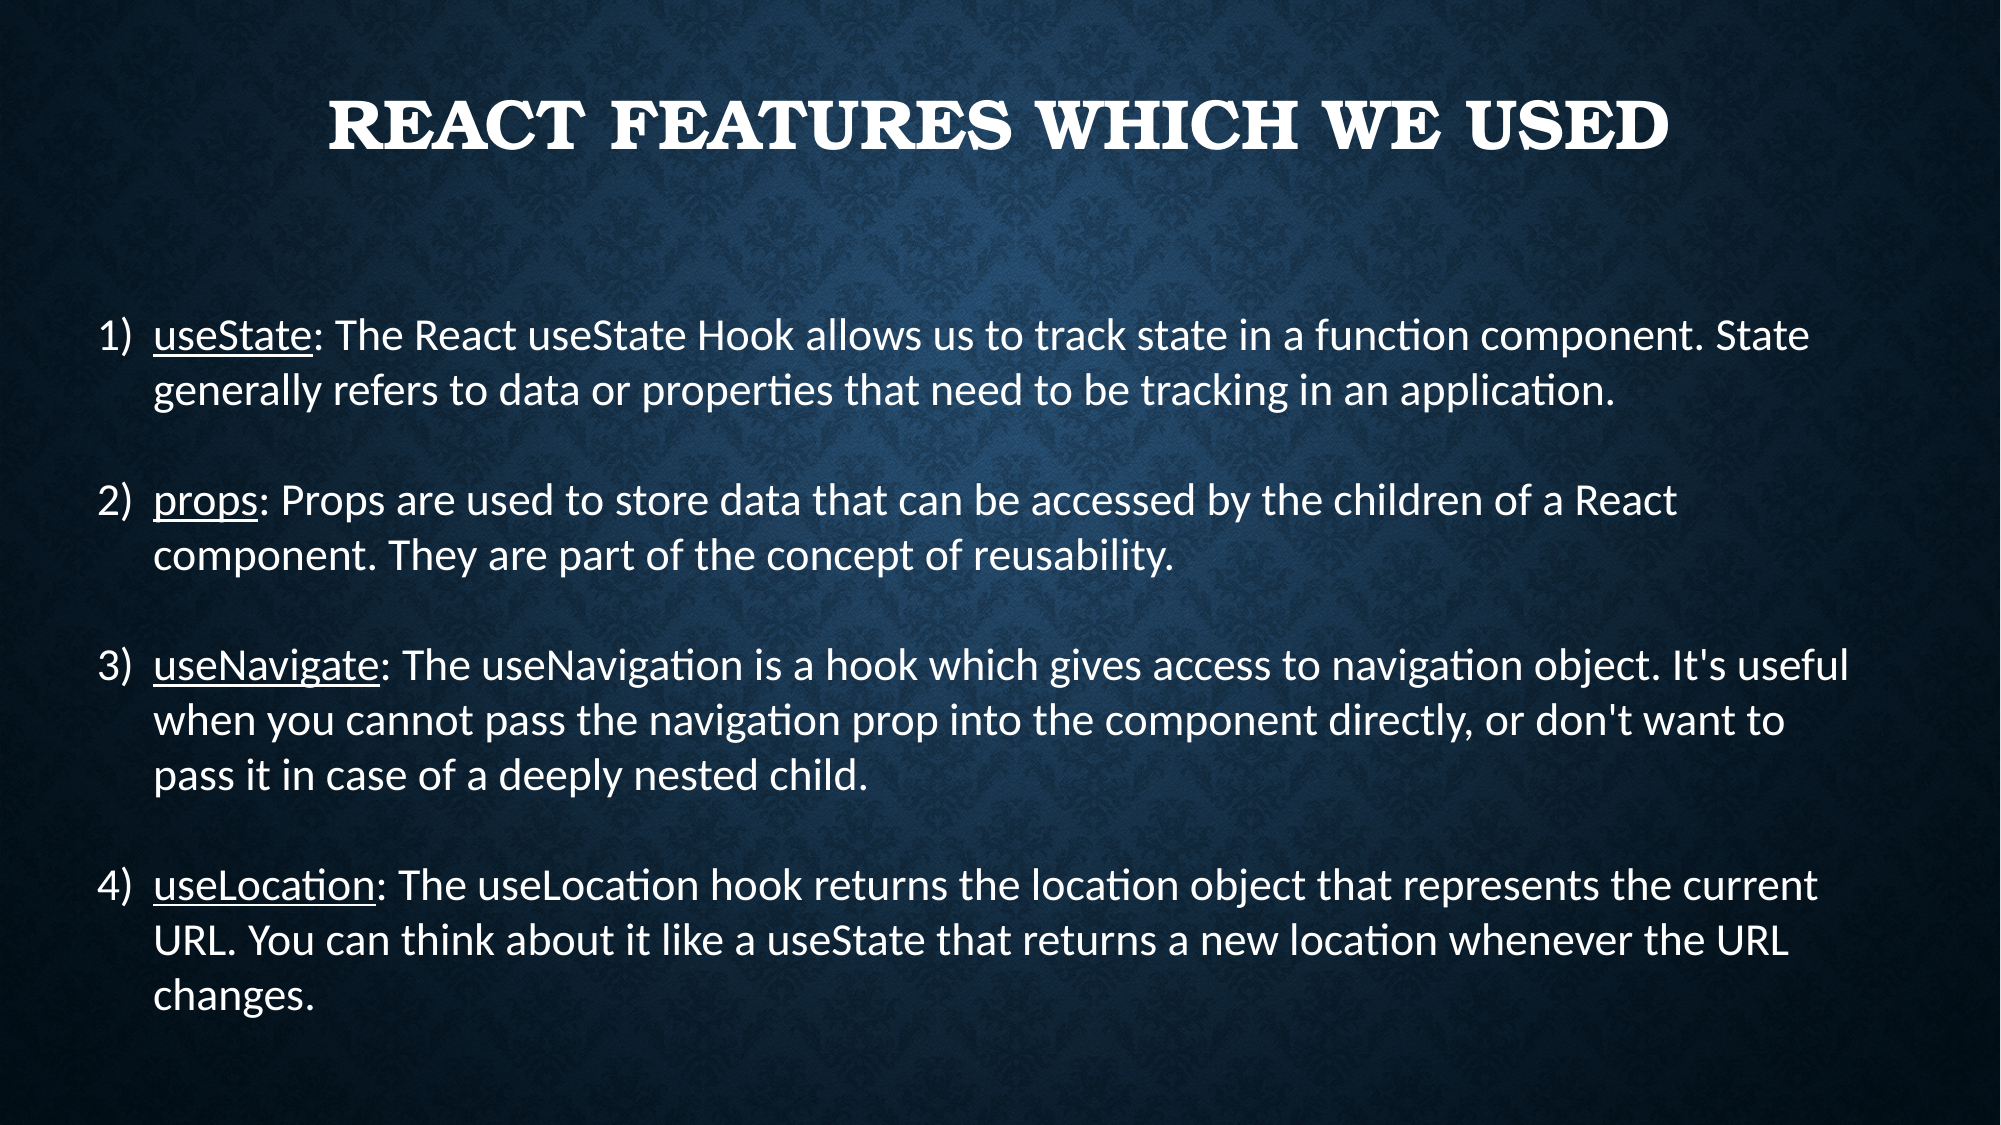

# React Features which we used
useState: The React useState Hook allows us to track state in a function component. State generally refers to data or properties that need to be tracking in an application.

props: Props are used to store data that can be accessed by the children of a React component. They are part of the concept of reusability.

useNavigate: The useNavigation is a hook which gives access to navigation object. It's useful when you cannot pass the navigation prop into the component directly, or don't want to pass it in case of a deeply nested child.

useLocation: The useLocation hook returns the location object that represents the current URL. You can think about it like a useState that returns a new location whenever the URL changes.